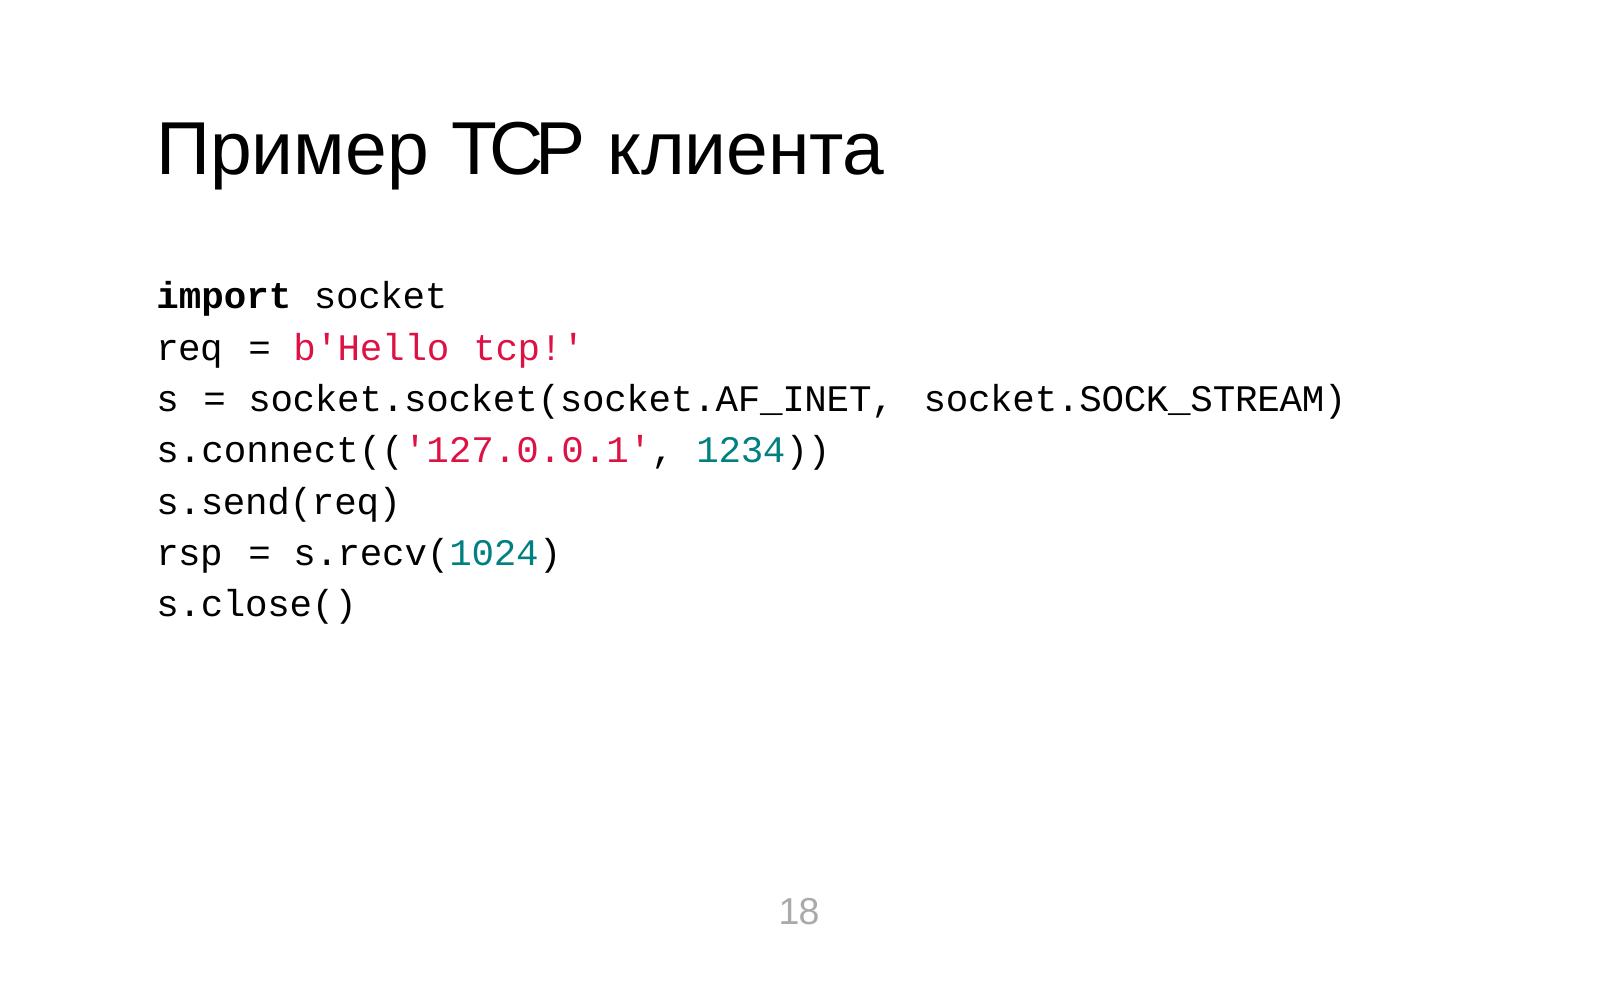

# Пример TCP клиента
import socket
req	= b'Hello	tcp!'
s	=	socket.socket(socket.AF_INET,	socket.SOCK_STREAM) s.connect(('127.0.0.1', 1234))
s.send(req)
rsp	=	s.recv(1024) s.close()
18